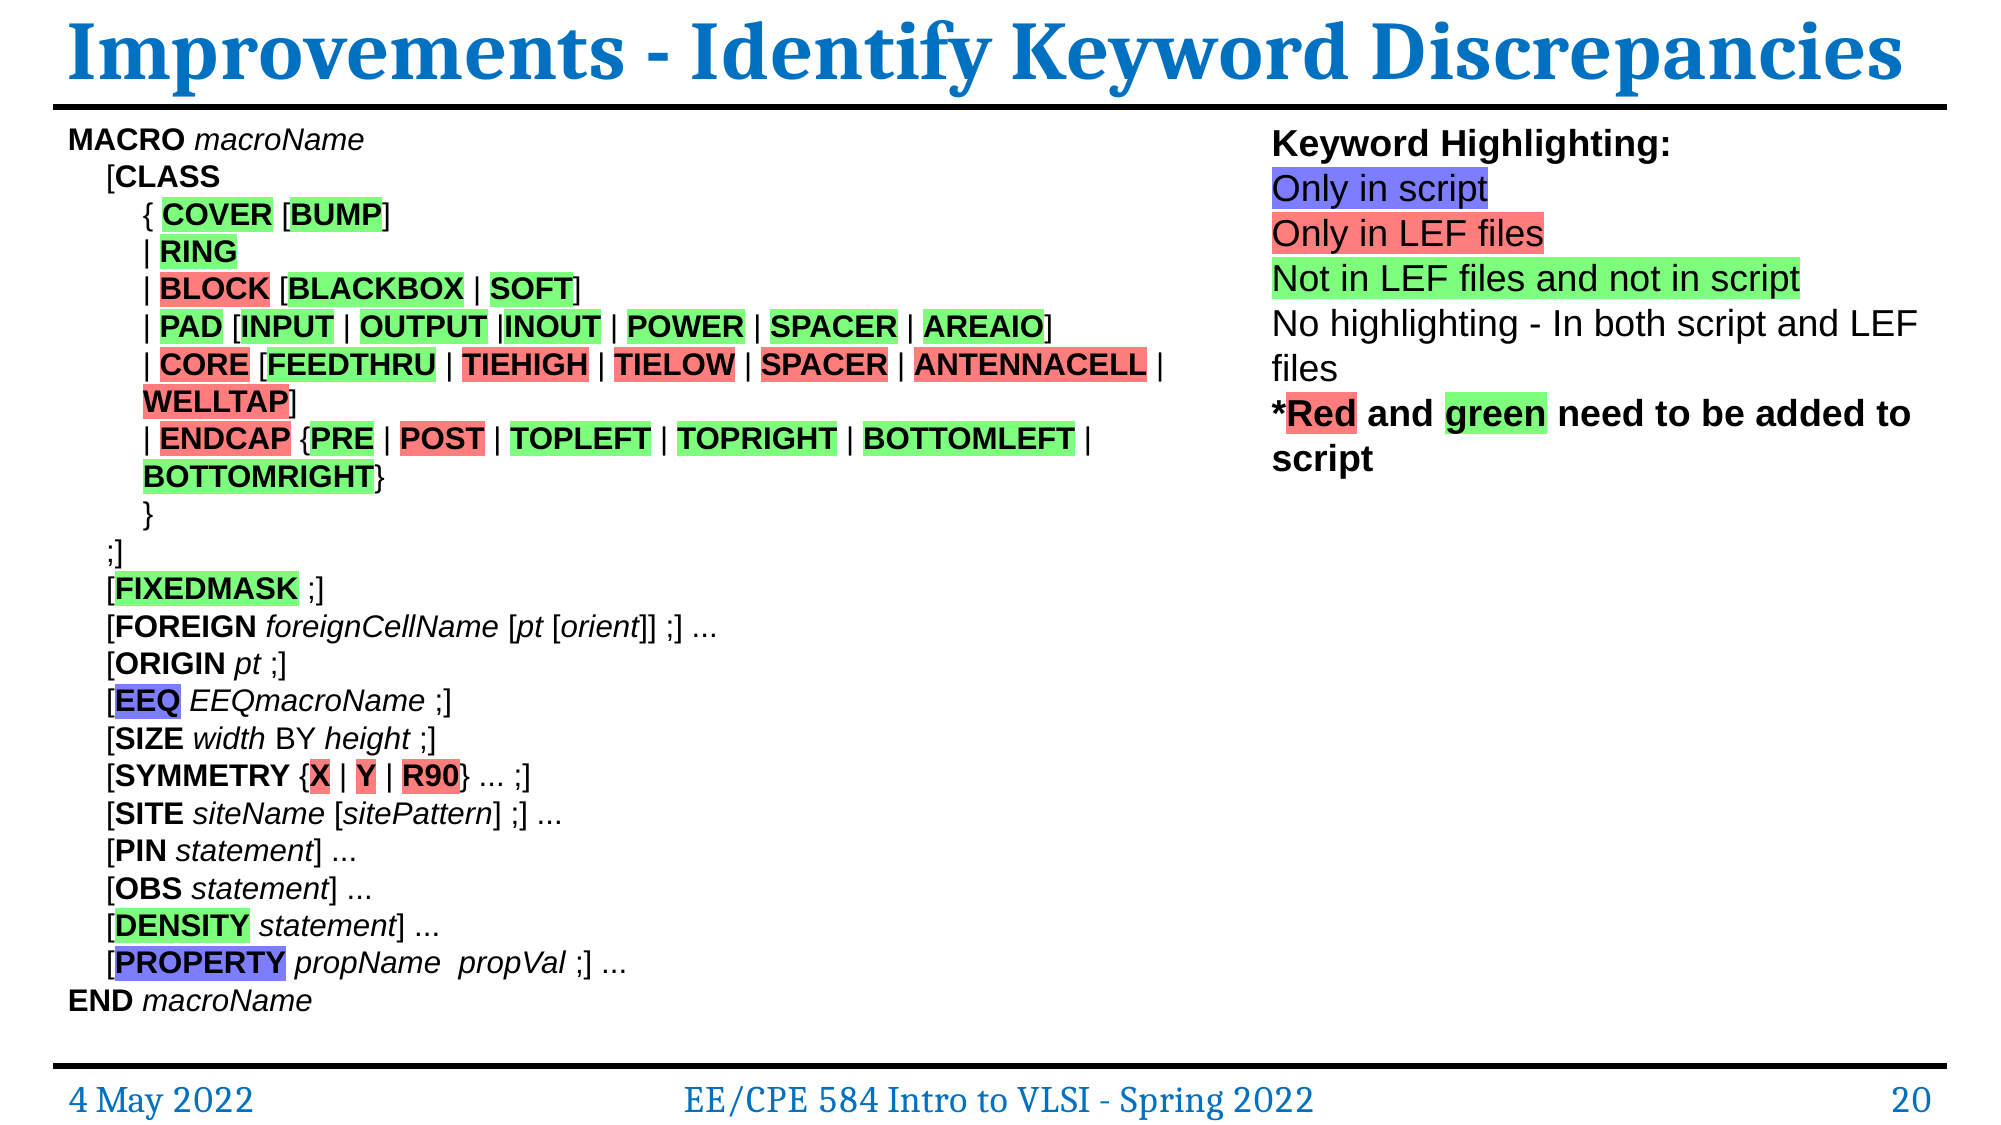

Improvements - Identify Keyword Discrepancies
MACRO macroName
[CLASS
{ COVER [BUMP]
| RING
| BLOCK [BLACKBOX | SOFT]
| PAD [INPUT | OUTPUT |INOUT | POWER | SPACER | AREAIO]
| CORE [FEEDTHRU | TIEHIGH | TIELOW | SPACER | ANTENNACELL | WELLTAP]
| ENDCAP {PRE | POST | TOPLEFT | TOPRIGHT | BOTTOMLEFT | BOTTOMRIGHT}
}
;]
[FIXEDMASK ;]
[FOREIGN foreignCellName [pt [orient]] ;] ...
[ORIGIN pt ;]
[EEQ EEQmacroName ;]
[SIZE width BY height ;]
[SYMMETRY {X | Y | R90} ... ;]
[SITE siteName [sitePattern] ;] ...
[PIN statement] ...
[OBS statement] ...
[DENSITY statement] ...
[PROPERTY propName  propVal ;] ...
END macroName
Keyword Highlighting:
Only in script
Only in LEF files
Not in LEF files and not in script
No highlighting - In both script and LEF files
*Red and green need to be added to script